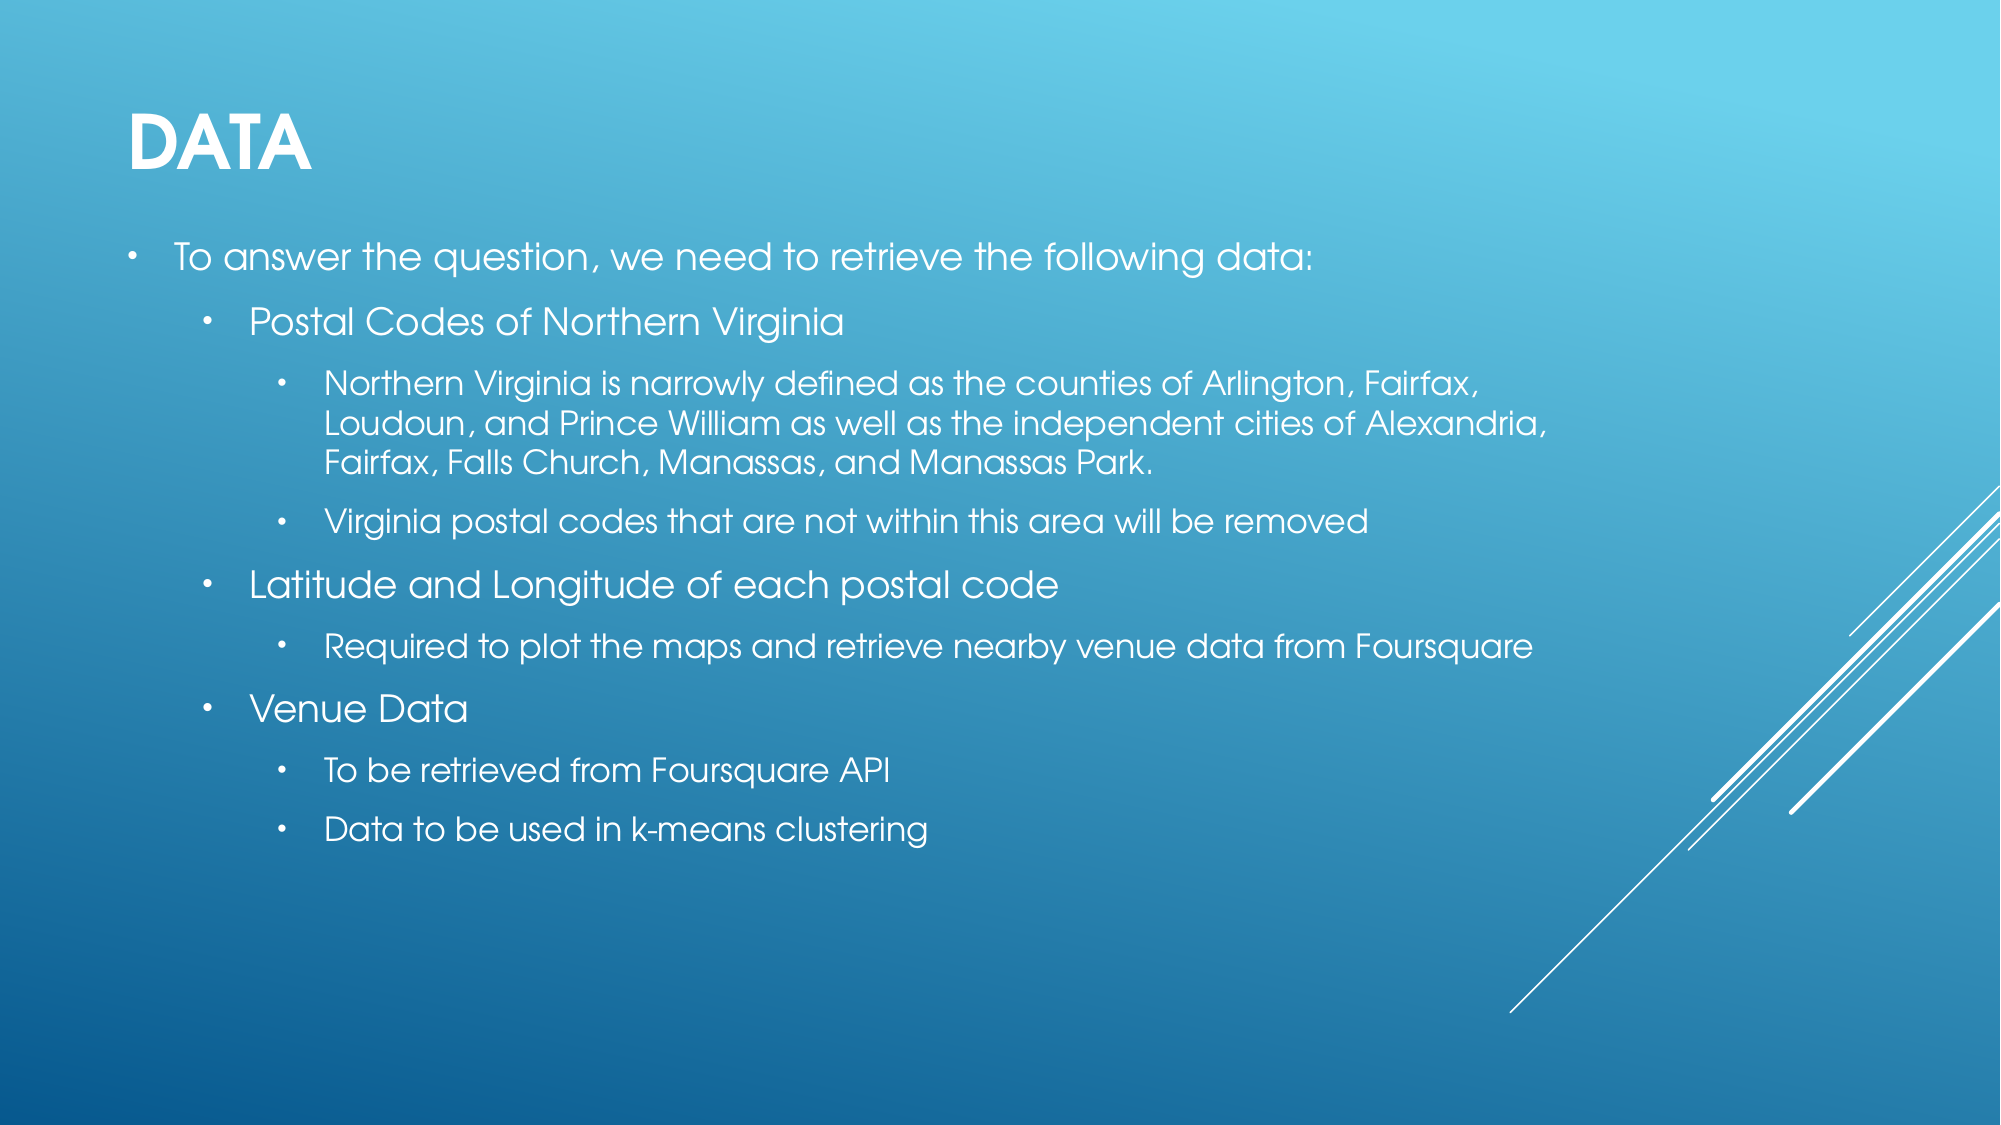

# Data
To answer the question, we need to retrieve the following data:
Postal Codes of Northern Virginia
Northern Virginia is narrowly defined as the counties of Arlington, Fairfax, Loudoun, and Prince William as well as the independent cities of Alexandria, Fairfax, Falls Church, Manassas, and Manassas Park.
Virginia postal codes that are not within this area will be removed
Latitude and Longitude of each postal code
Required to plot the maps and retrieve nearby venue data from Foursquare
Venue Data
To be retrieved from Foursquare API
Data to be used in k-means clustering